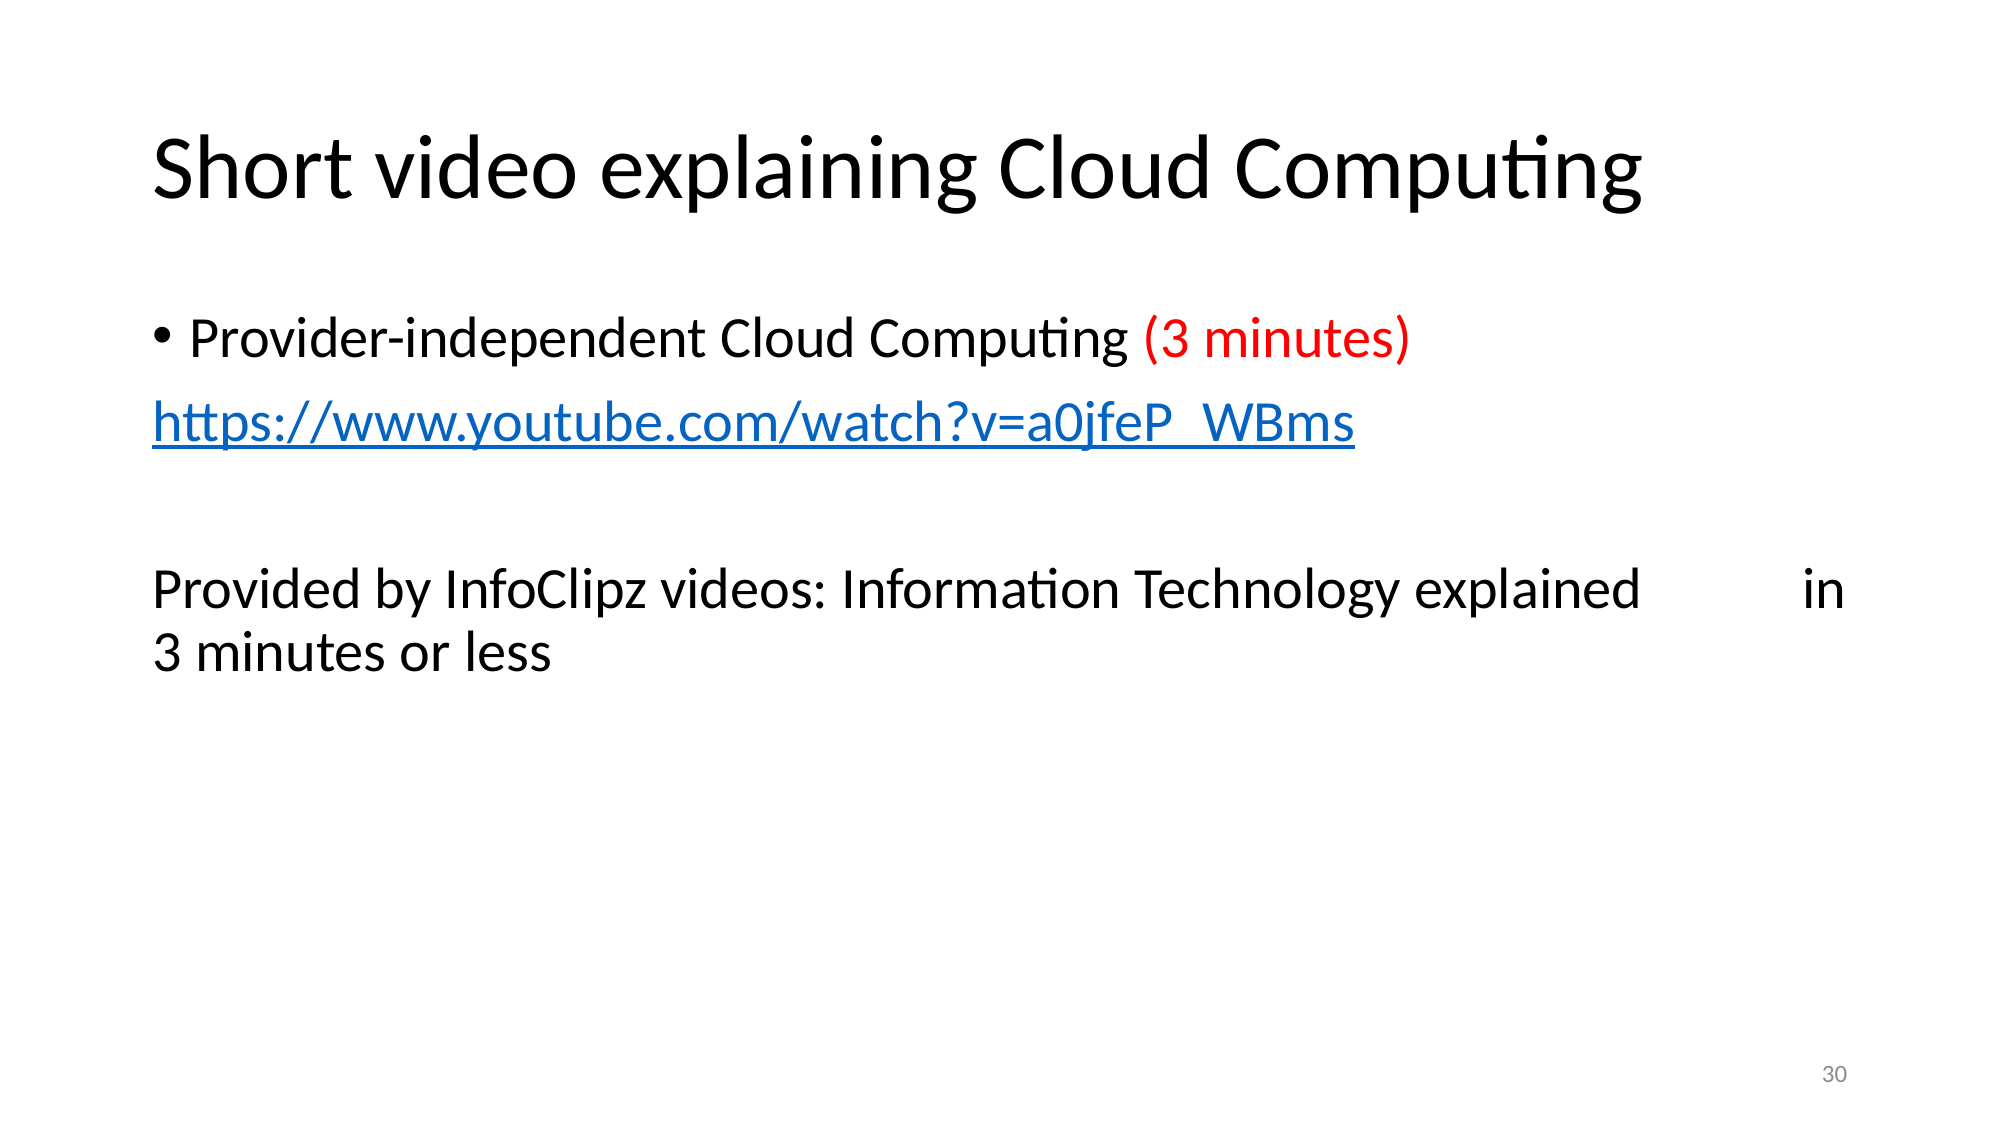

# Short video explaining Cloud Computing
Provider-independent Cloud Computing (3 minutes)
https://www.youtube.com/watch?v=a0jfeP_WBms

Provided by InfoClipz videos: Information Technology explained 	in 3 minutes or less

30